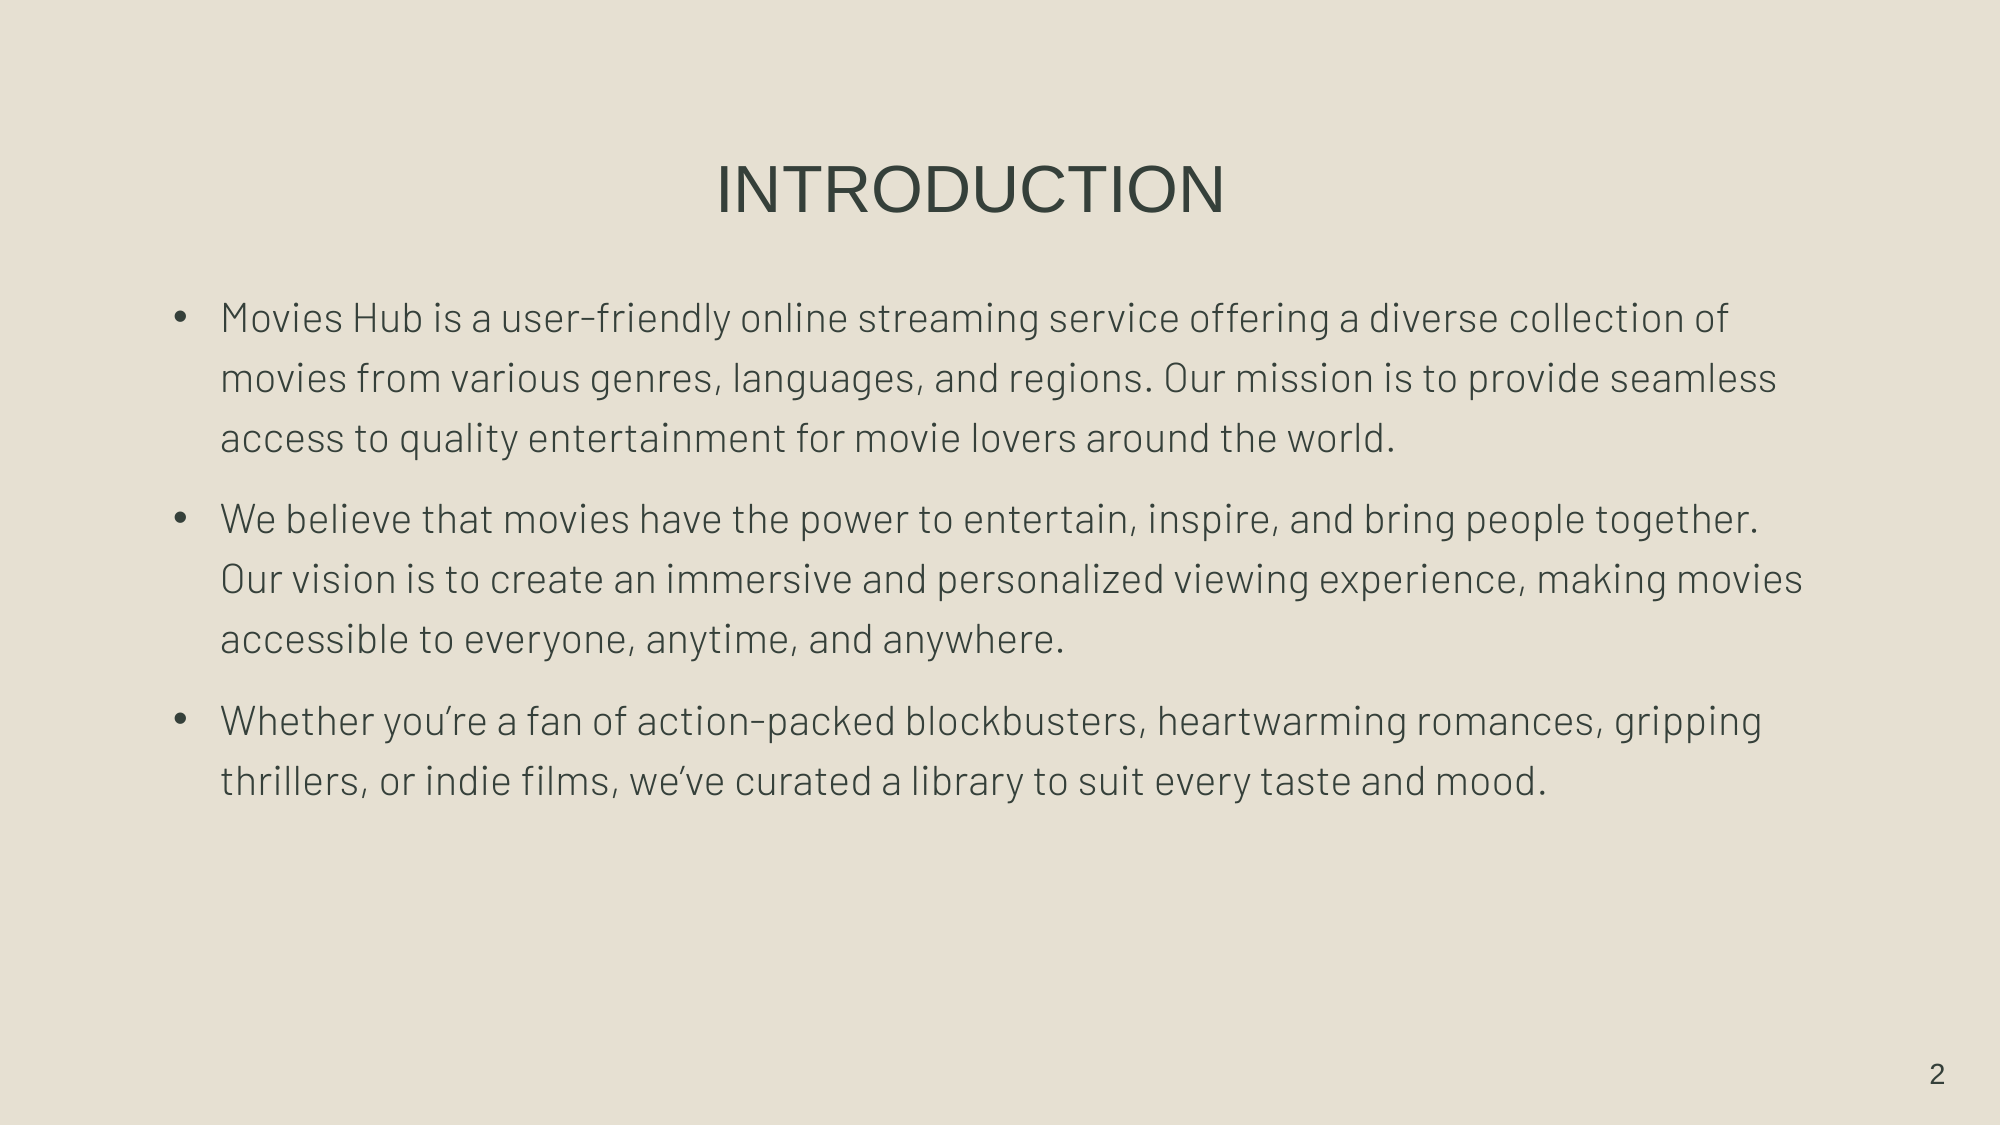

# INTRODUCTION
Movies Hub is a user-friendly online streaming service offering a diverse collection of movies from various genres, languages, and regions. Our mission is to provide seamless access to quality entertainment for movie lovers around the world.
We believe that movies have the power to entertain, inspire, and bring people together. Our vision is to create an immersive and personalized viewing experience, making movies accessible to everyone, anytime, and anywhere.
Whether you’re a fan of action-packed blockbusters, heartwarming romances, gripping thrillers, or indie films, we’ve curated a library to suit every taste and mood.

2